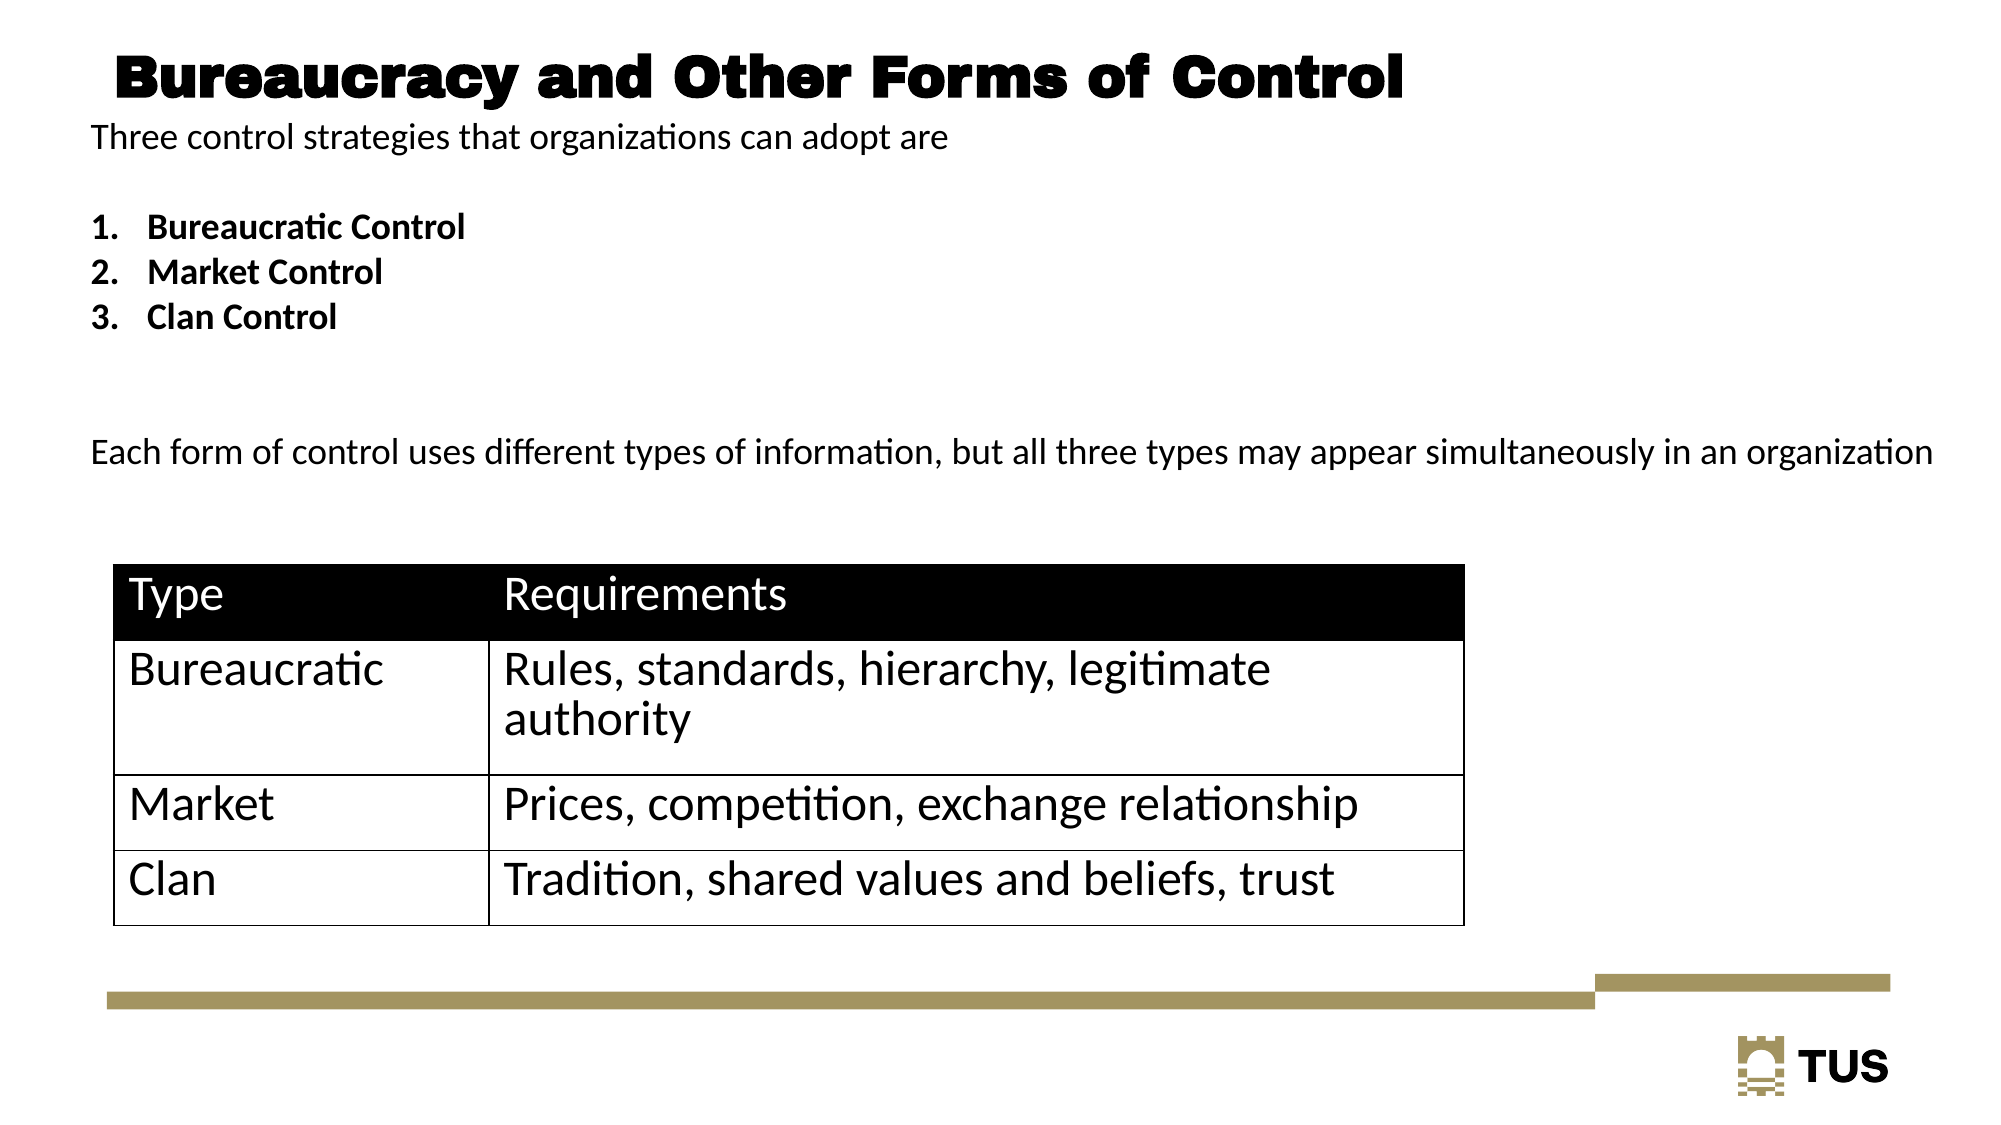

# Bureaucracy and Other Forms of Control
Three control strategies that organizations can adopt are

Bureaucratic Control
Market Control
Clan Control

Each form of control uses different types of information, but all three types may appear simultaneously in an organization
| Type | Requirements |
| --- | --- |
| Bureaucratic | Rules, standards, hierarchy, legitimate authority |
| Market | Prices, competition, exchange relationship |
| Clan | Tradition, shared values and beliefs, trust |